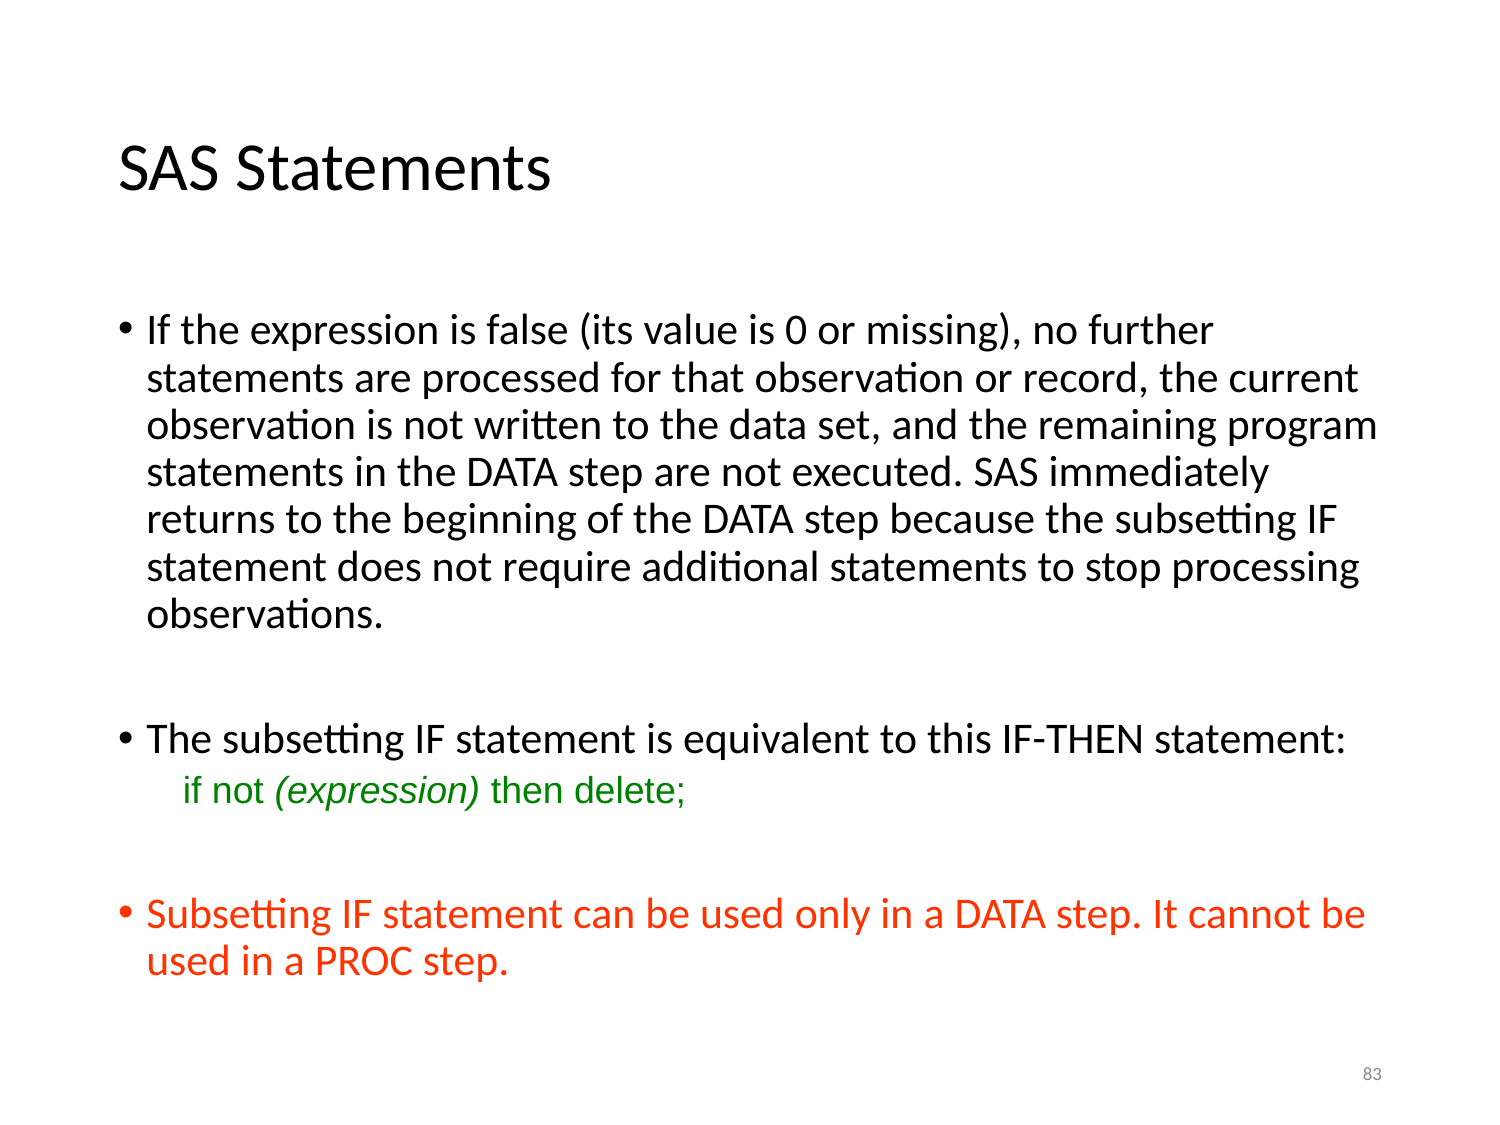

# SAS Statements
If the expression is false (its value is 0 or missing), no further statements are processed for that observation or record, the current observation is not written to the data set, and the remaining program statements in the DATA step are not executed. SAS immediately returns to the beginning of the DATA step because the subsetting IF statement does not require additional statements to stop processing observations.

The subsetting IF statement is equivalent to this IF-THEN statement:
 if not (expression) then delete;

Subsetting IF statement can be used only in a DATA step. It cannot be used in a PROC step.

83